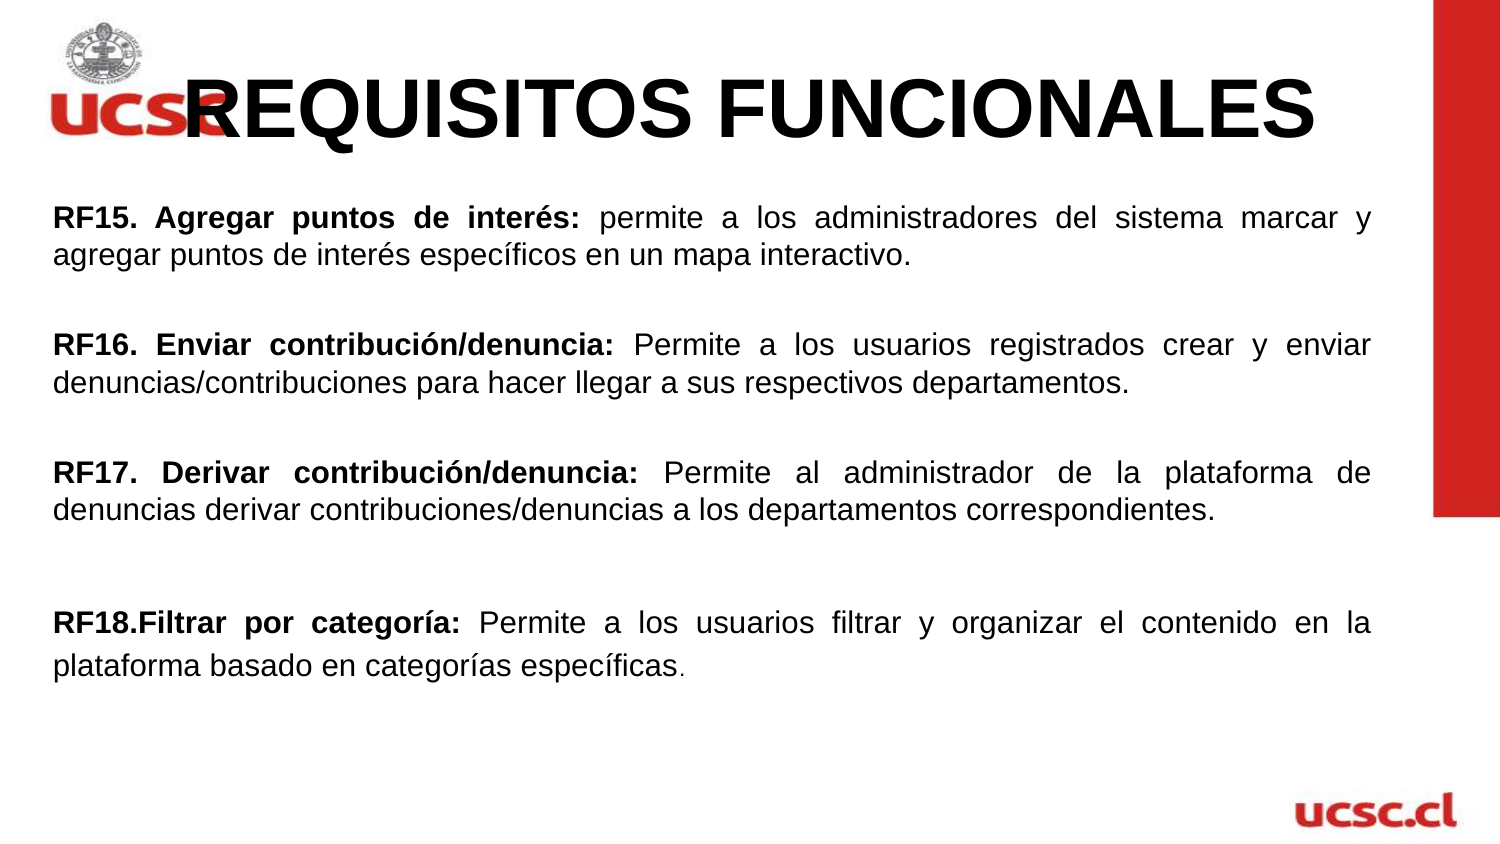

# REQUISITOS FUNCIONALES
RF15. Agregar puntos de interés: permite a los administradores del sistema marcar y agregar puntos de interés específicos en un mapa interactivo.

RF16. Enviar contribución/denuncia: Permite a los usuarios registrados crear y enviar denuncias/contribuciones para hacer llegar a sus respectivos departamentos.

RF17. Derivar contribución/denuncia: Permite al administrador de la plataforma de denuncias derivar contribuciones/denuncias a los departamentos correspondientes.

RF18.Filtrar por categoría: Permite a los usuarios filtrar y organizar el contenido en la plataforma basado en categorías específicas.